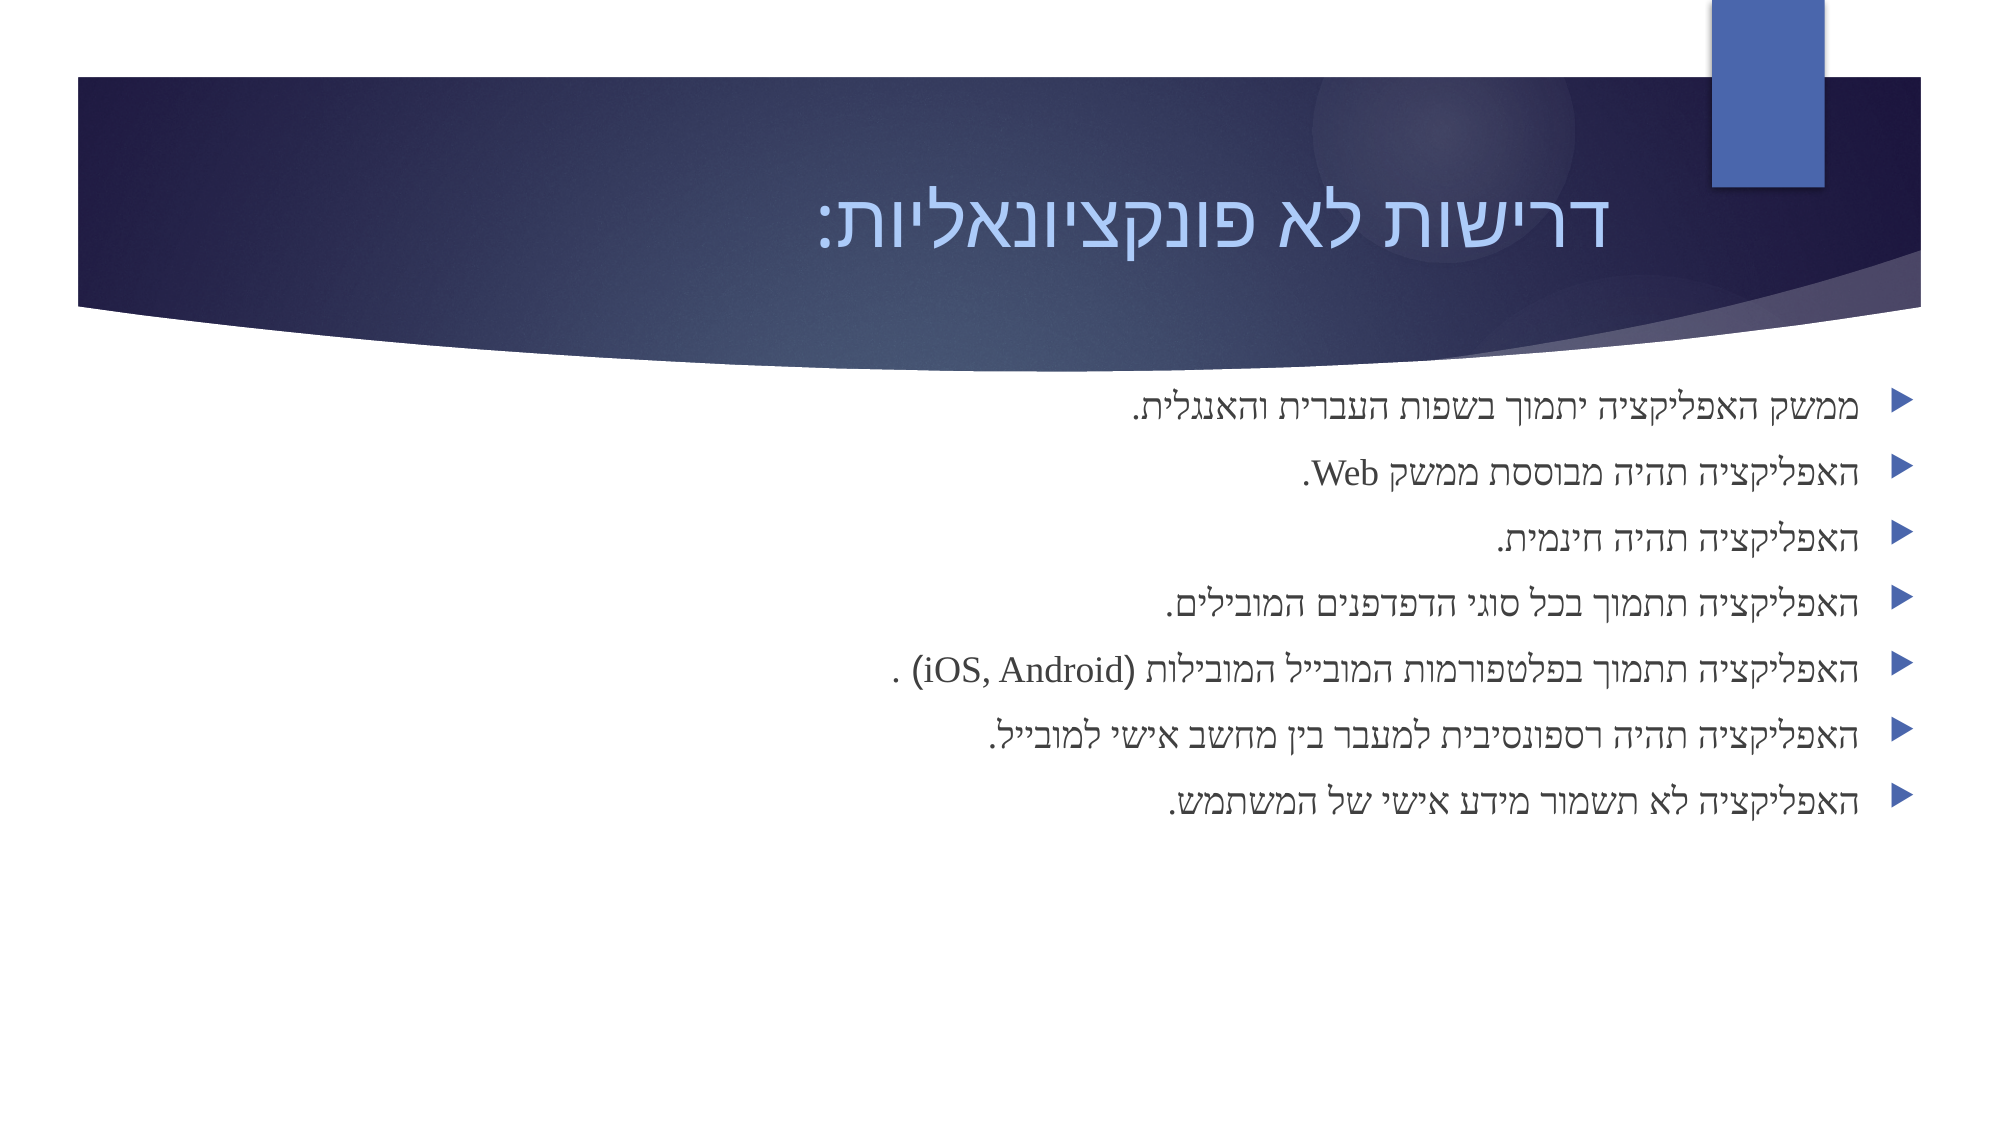

# דרישות לא פונקציונאליות:
ממשק האפליקציה יתמוך בשפות העברית והאנגלית.
האפליקציה תהיה מבוססת ממשק Web.
האפליקציה תהיה חינמית.
האפליקציה תתמוך בכל סוגי הדפדפנים המובילים.
האפליקציה תתמוך בפלטפורמות המובייל המובילות (iOS, Android) .
האפליקציה תהיה רספונסיבית למעבר בין מחשב אישי למובייל.
האפליקציה לא תשמור מידע אישי של המשתמש.